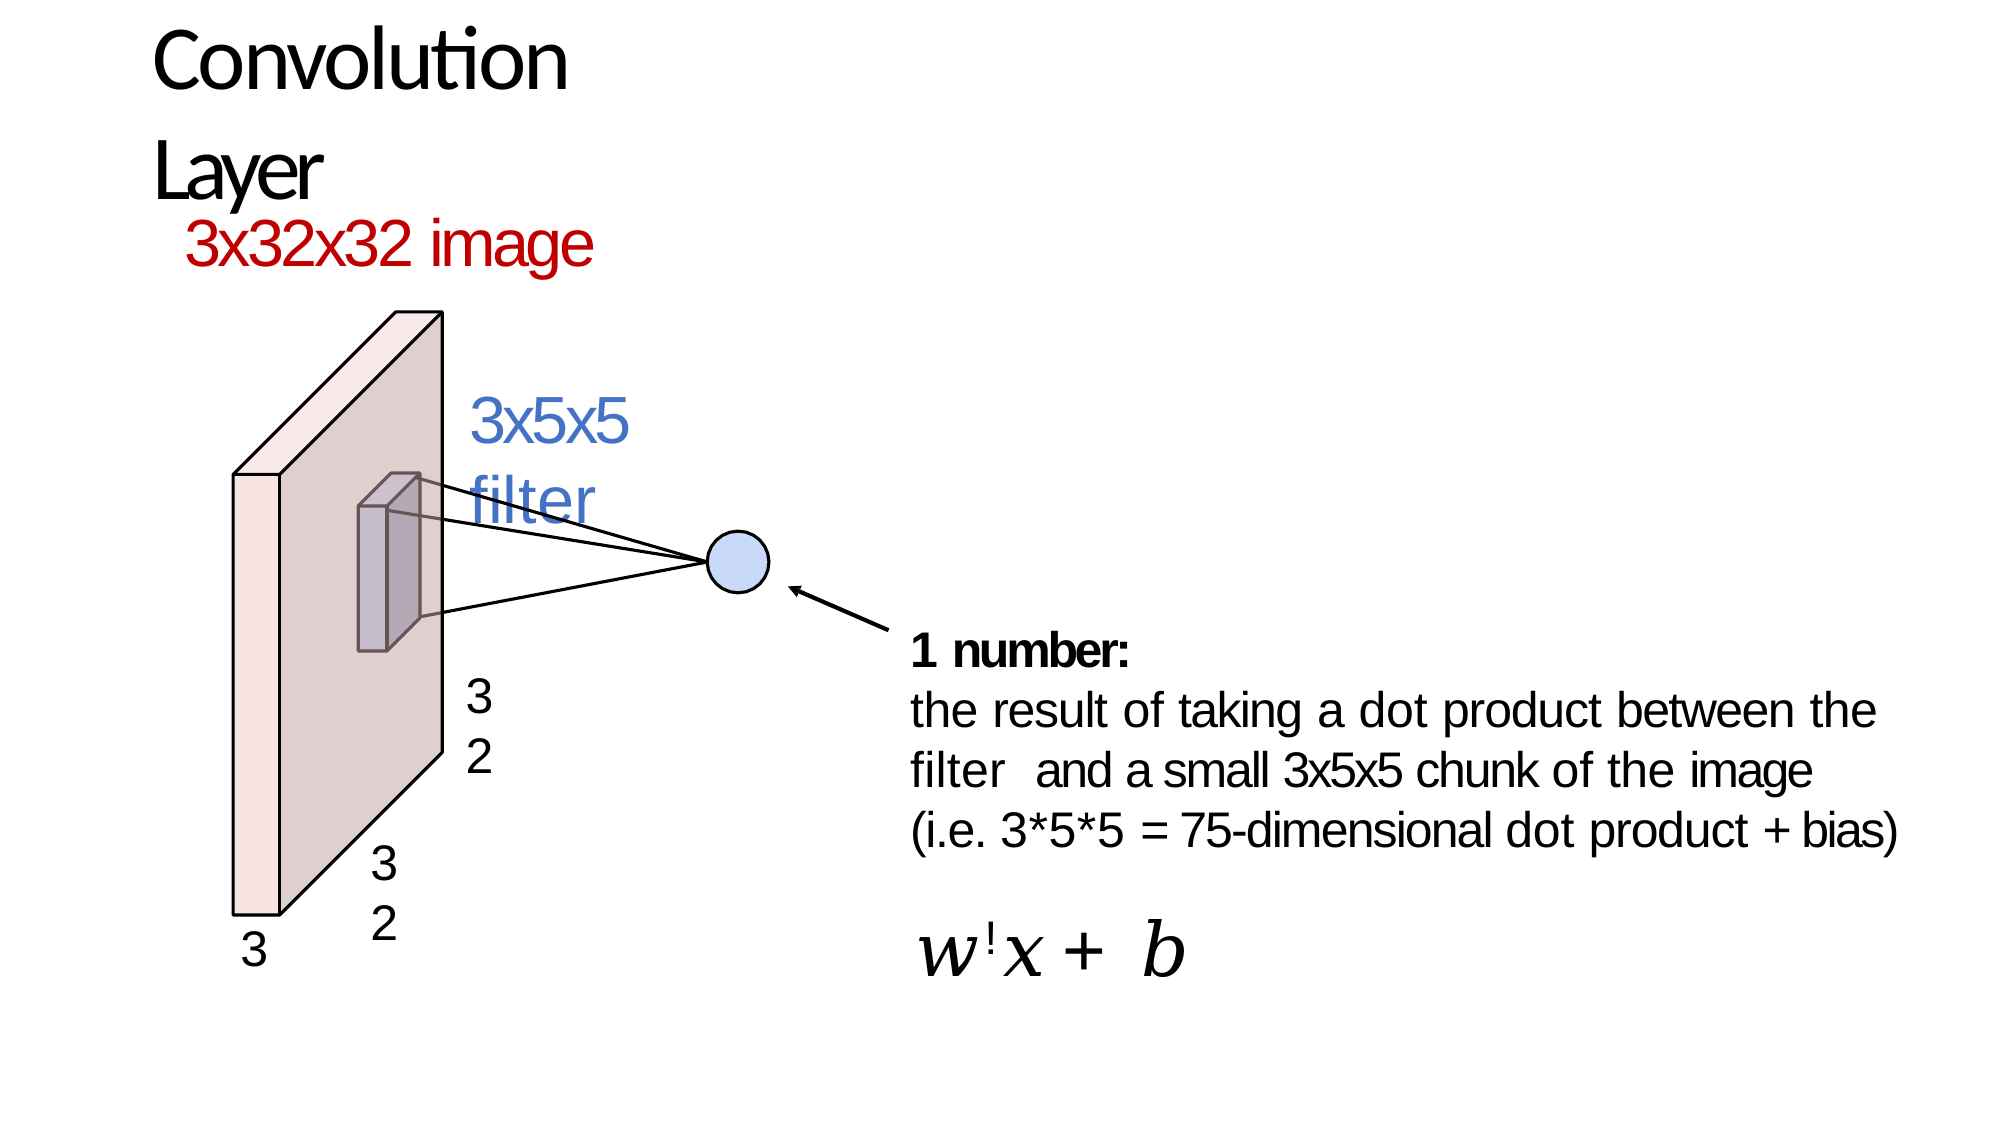

# Convolution Layer
3x32x32 image

3x5x5 filter

1 number:
the result of taking a dot product between the filter  and a small 3x5x5 chunk of the image
(i.e. 3*5*5 = 75-dimensional dot product + bias)
𝑤!𝑥 + 𝑏
32
32
3